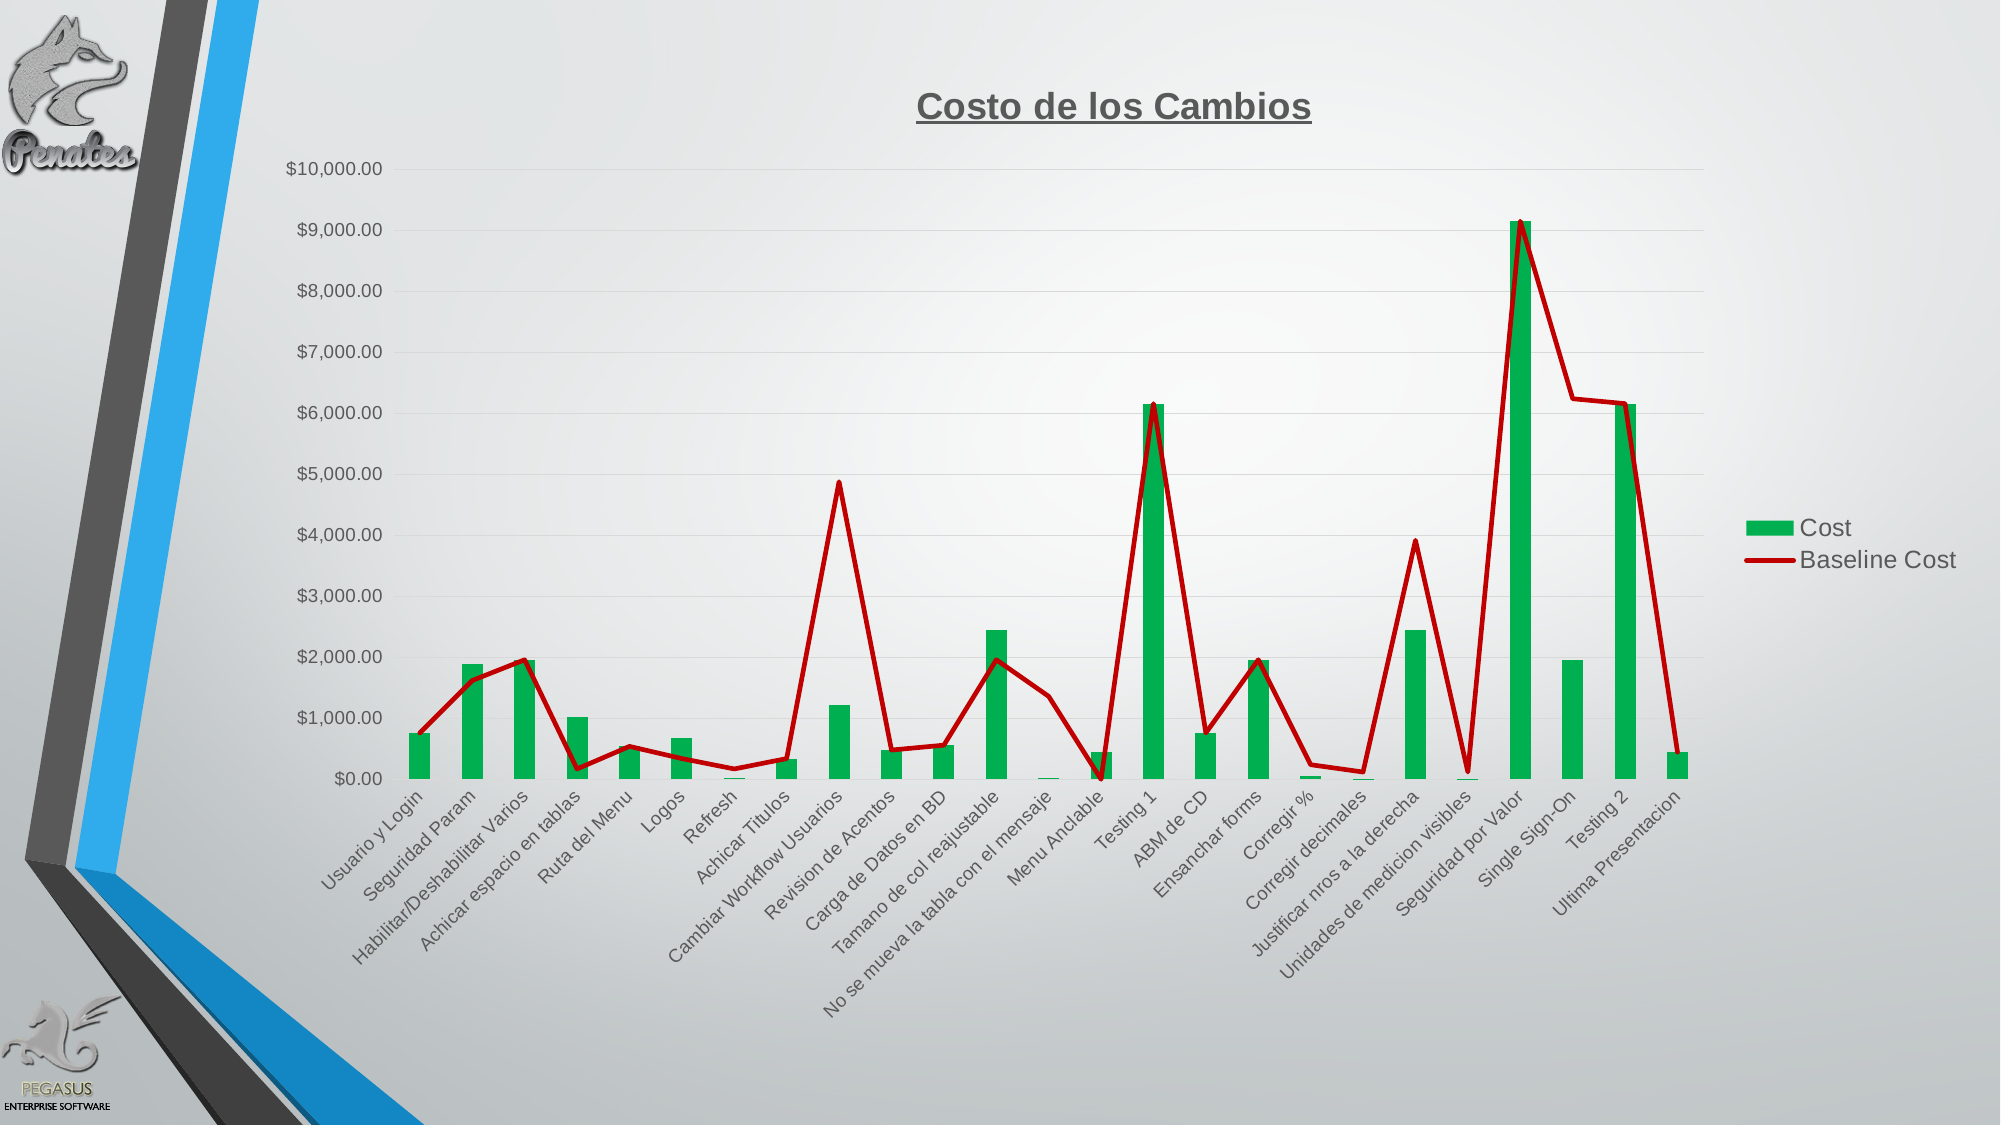

### Chart: Costo de los Cambios

| Category | Cost | Baseline Cost |
|---|---|---|
| Usuario y Login | 760.0 | 760.0 |
| Seguridad Param | 1890.0 | 1620.0 |
| Habilitar/Deshabilitar Varios | 1960.0 | 1960.0 |
| Achicar espacio en tablas | 1020.0 | 170.0 |
| Ruta del Menu | 540.0 | 540.0 |
| Logos | 680.0 | 340.0 |
| Refresh | 17.0 | 170.0 |
| Achicar Titulos | 340.0 | 340.0 |
| Cambiar Workflow Usuarios | 1220.0 | 4880.0 |
| Revision de Acentos | 480.0 | 480.0 |
| Carga de Datos en BD | 560.0 | 560.0 |
| Tamano de col reajustable | 2450.0 | 1960.0 |
| No se mueva la tabla con el mensaje | 14.17 | 1360.0 |
| Menu Anclable | 440.0 | 0.0 |
| Testing 1 | 6160.0 | 6160.0 |
| ABM de CD | 760.0 | 760.0 |
| Ensanchar forms | 1960.0 | 1960.0 |
| Corregir % | 60.0 | 240.0 |
| Corregir decimales | 10.0 | 120.0 |
| Justificar nros a la derecha | 2450.0 | 3920.0 |
| Unidades de medicion visibles | 5.0 | 120.0 |
| Seguridad por Valor | 9150.0 | 9150.0 |
| Single Sign-On | 1950.0 | 6240.0 |
| Testing 2 | 6160.0 | 6160.0 |
| Ultima Presentacion | 445.0 | 445.0 |